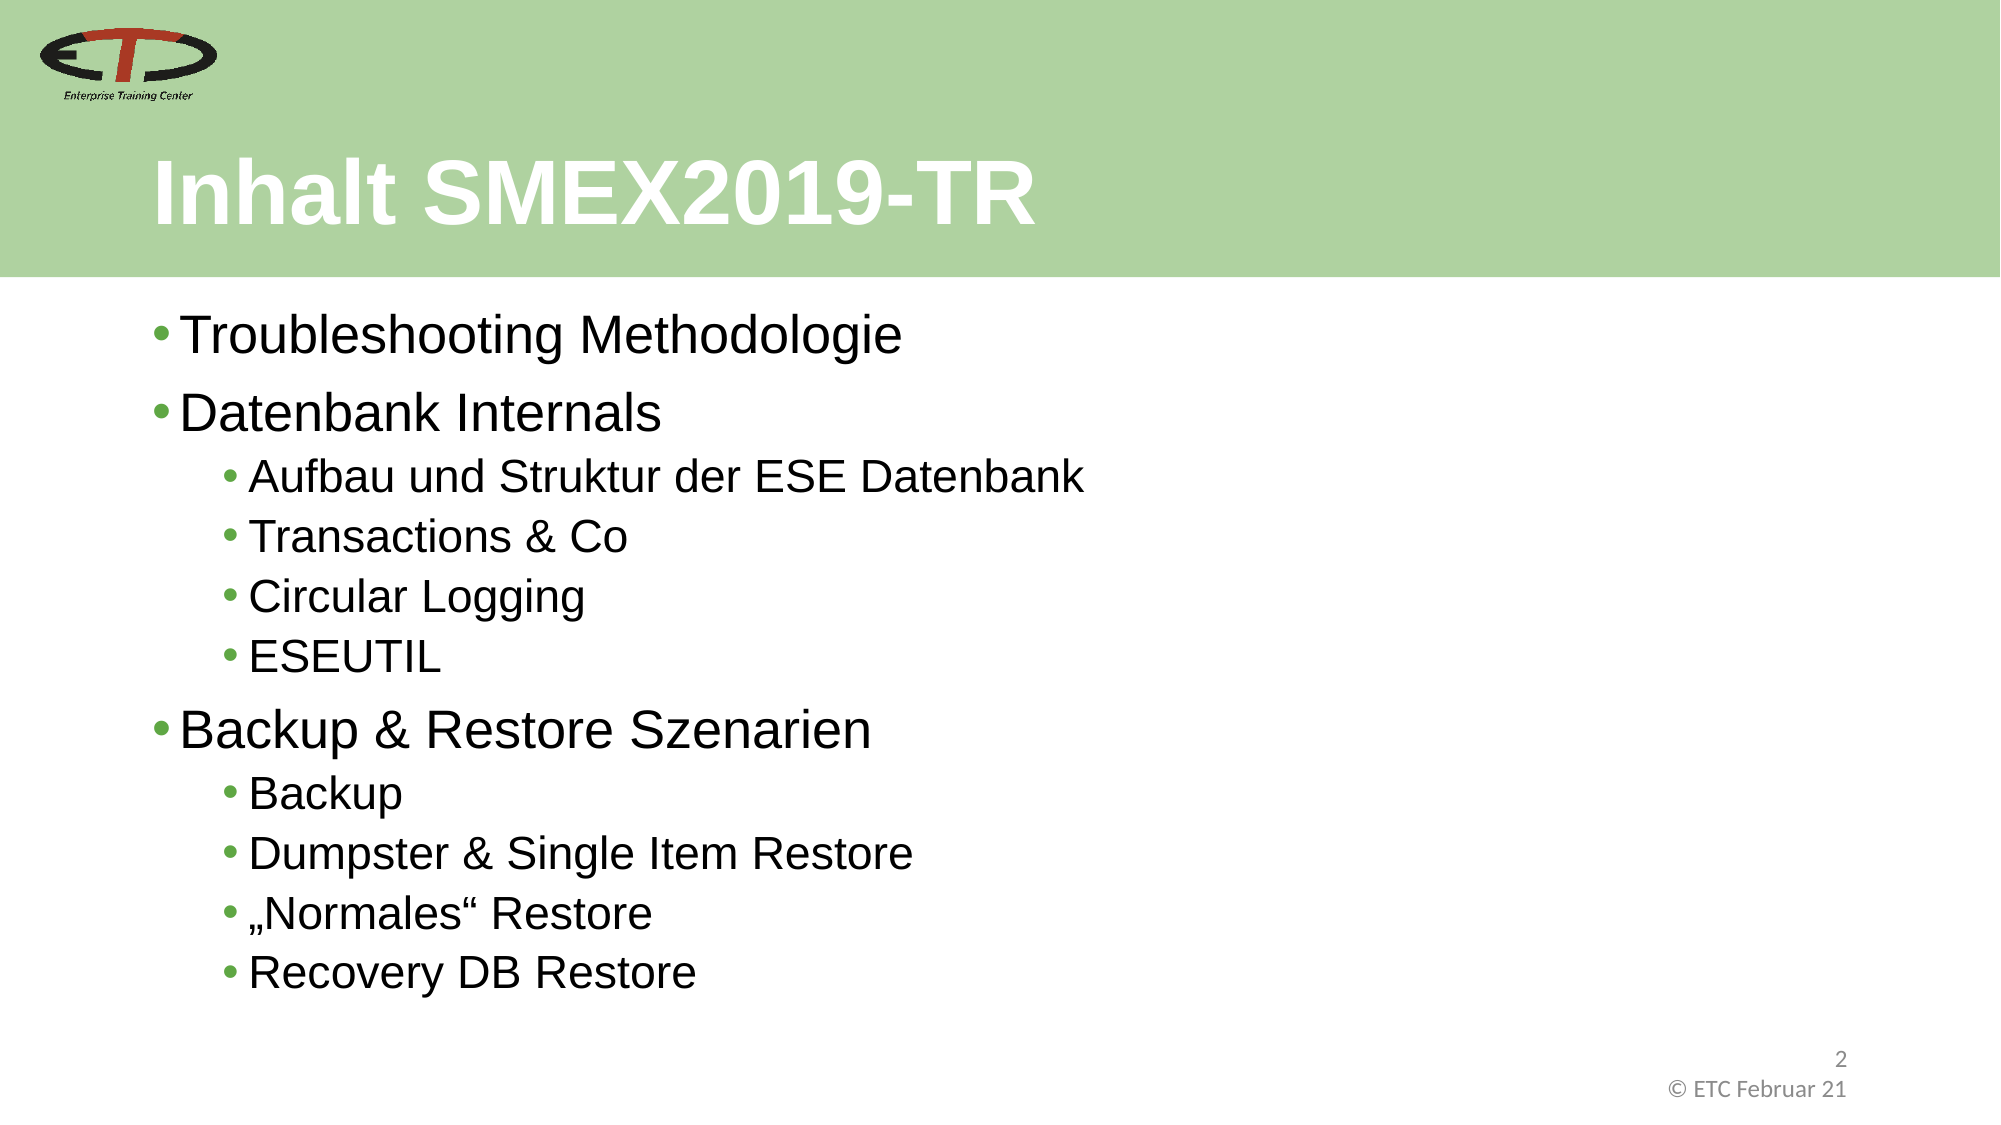

# Inhalt SMEX2019-TR
Troubleshooting Methodologie
Datenbank Internals
Aufbau und Struktur der ESE Datenbank
Transactions & Co
Circular Logging
ESEUTIL
Backup & Restore Szenarien
Backup
Dumpster & Single Item Restore
„Normales“ Restore
Recovery DB Restore

2
 © ETC Februar 21